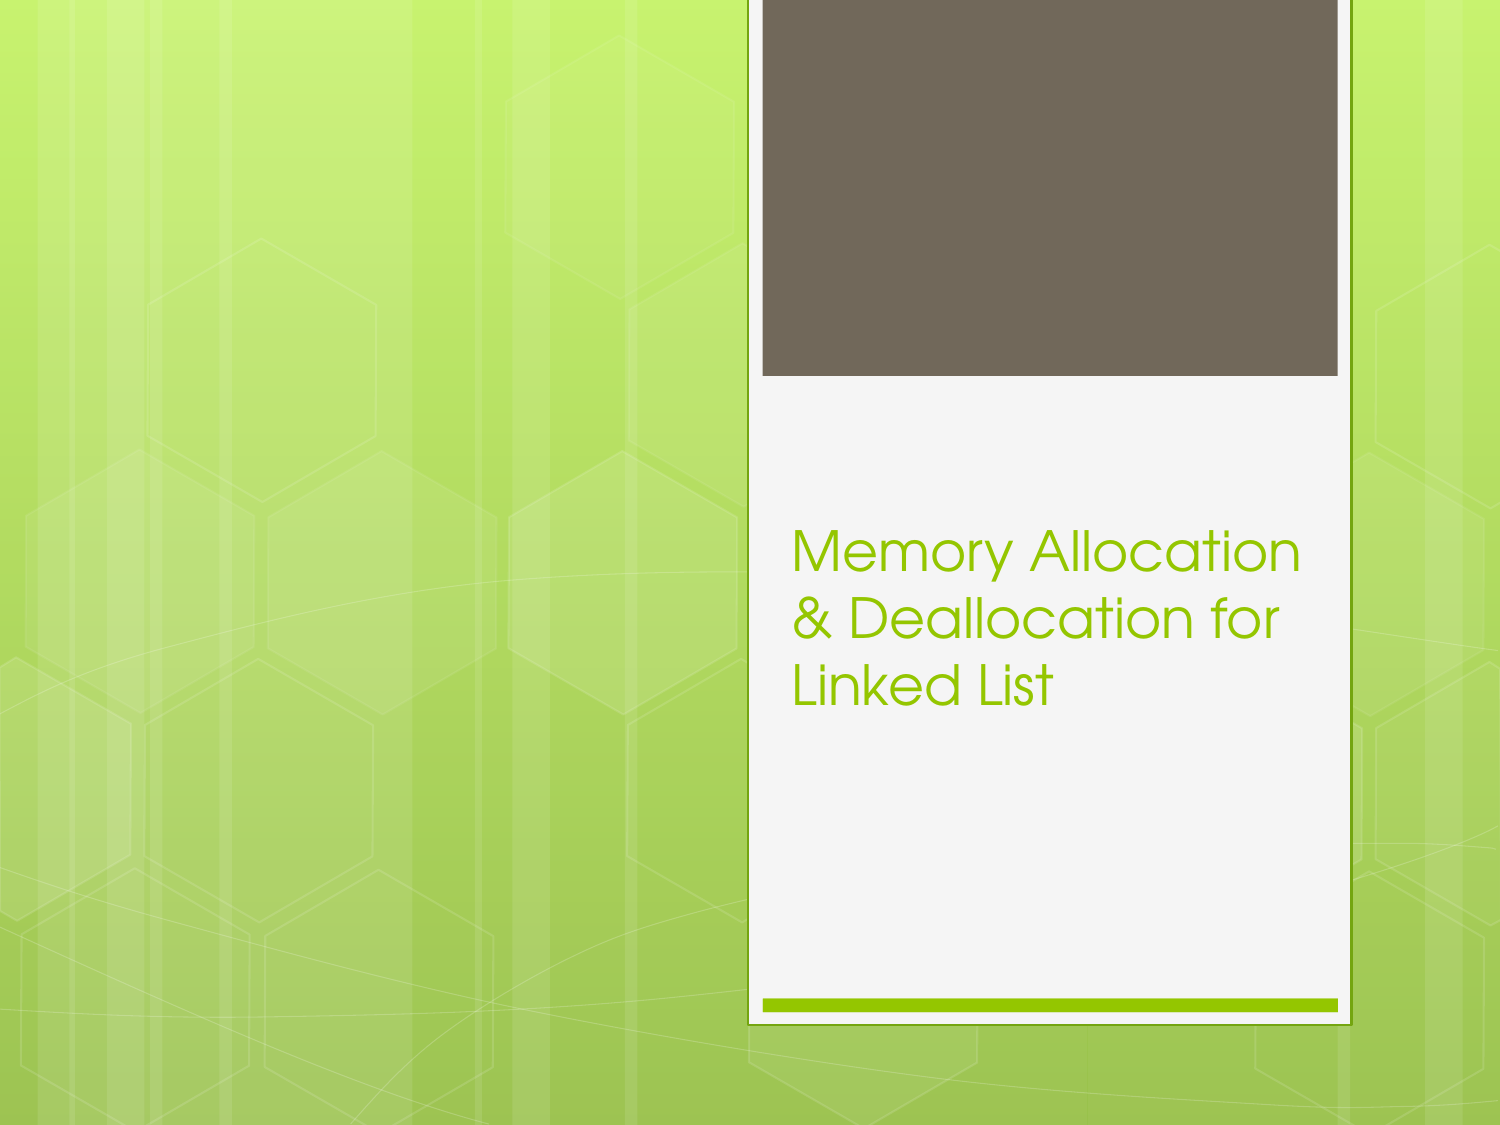

# Memory Allocation & Deallocation for Linked List